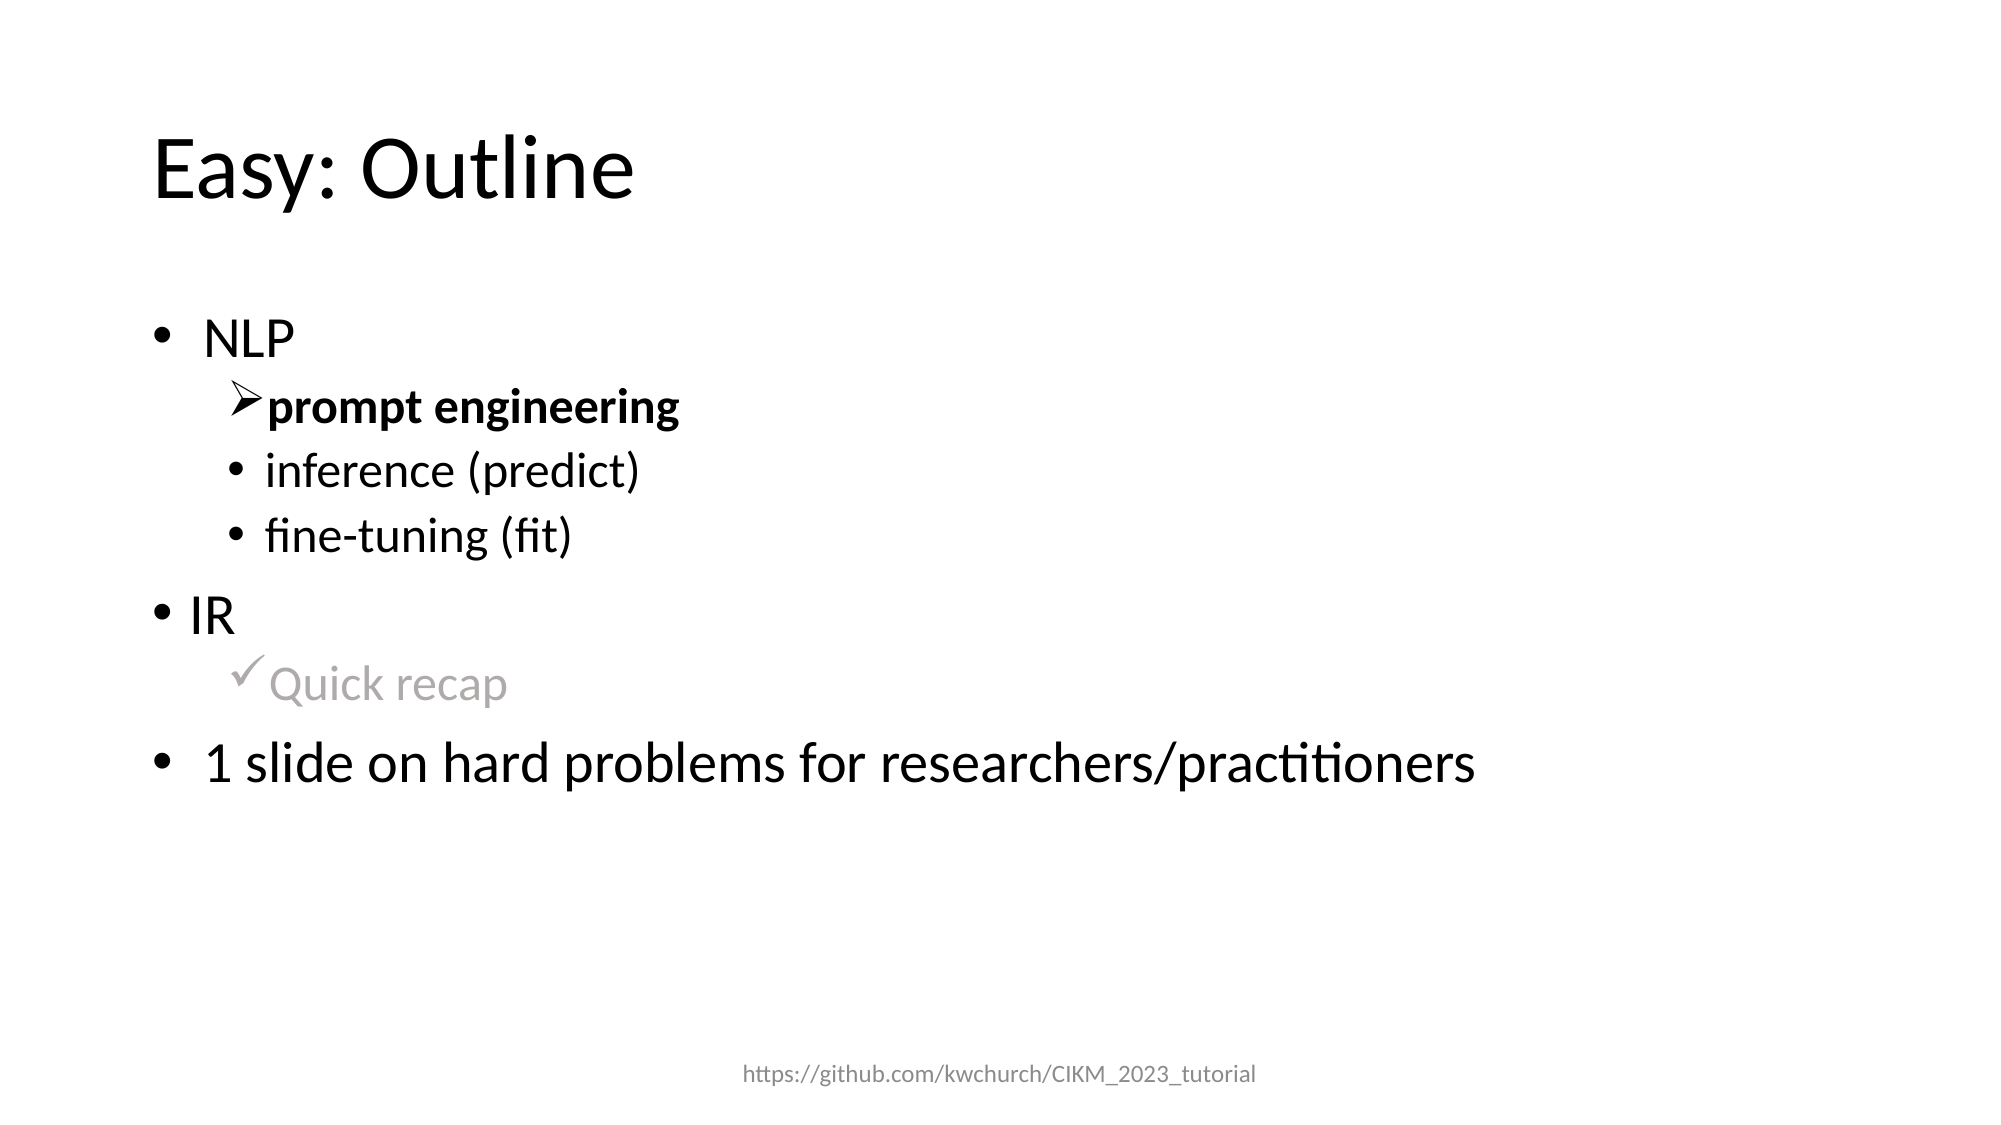

# Easy: Outline
 NLP
prompt engineering
inference (predict)
fine-tuning (fit)
IR
Quick recap
 1 slide on hard problems for researchers/practitioners
https://github.com/kwchurch/CIKM_2023_tutorial